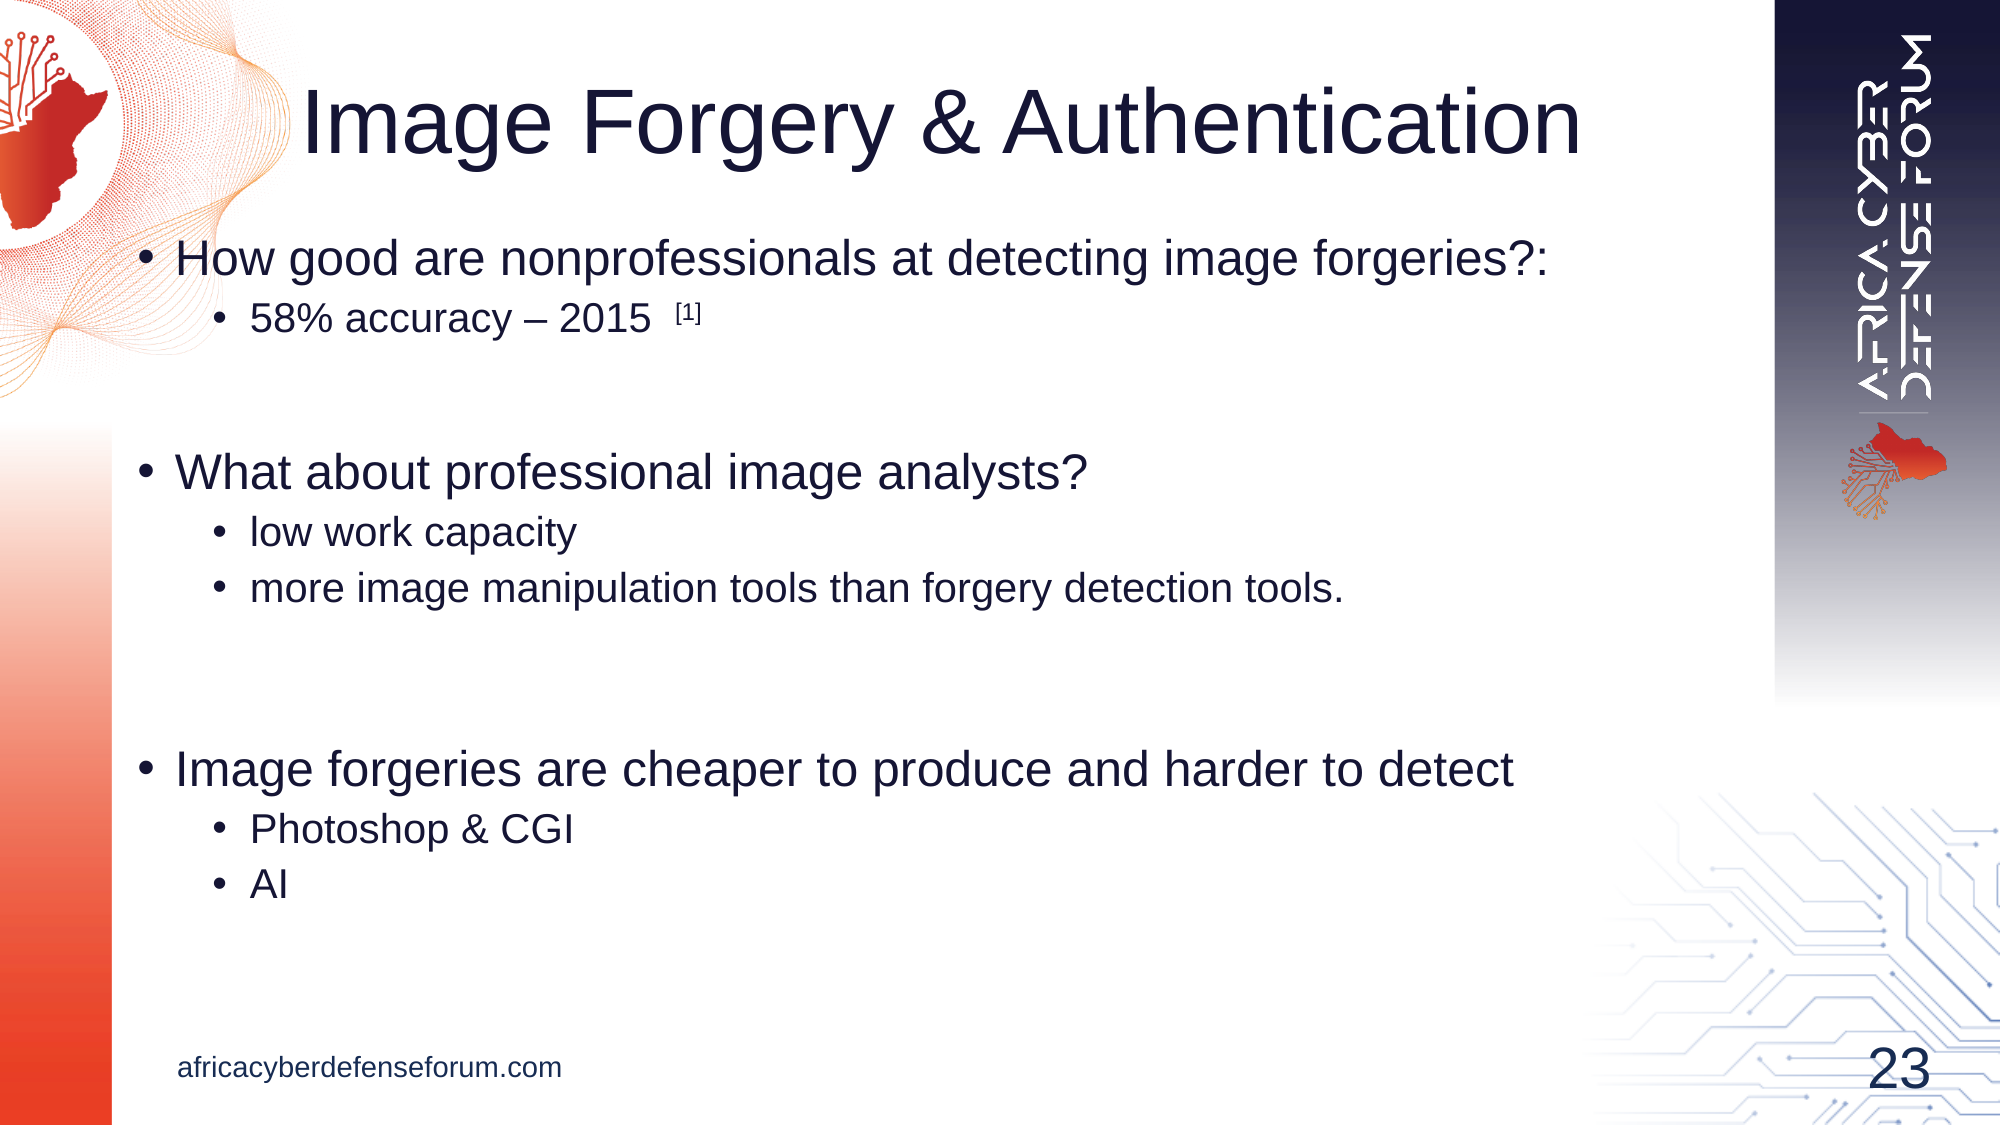

# Image Forgery & Authentication
How good are nonprofessionals at detecting image forgeries?:
58% accuracy – 2015  [1]

What about professional image analysts?
low work capacity
more image manipulation tools than forgery detection tools.

Image forgeries are cheaper to produce and harder to detect
Photoshop & CGI
AI